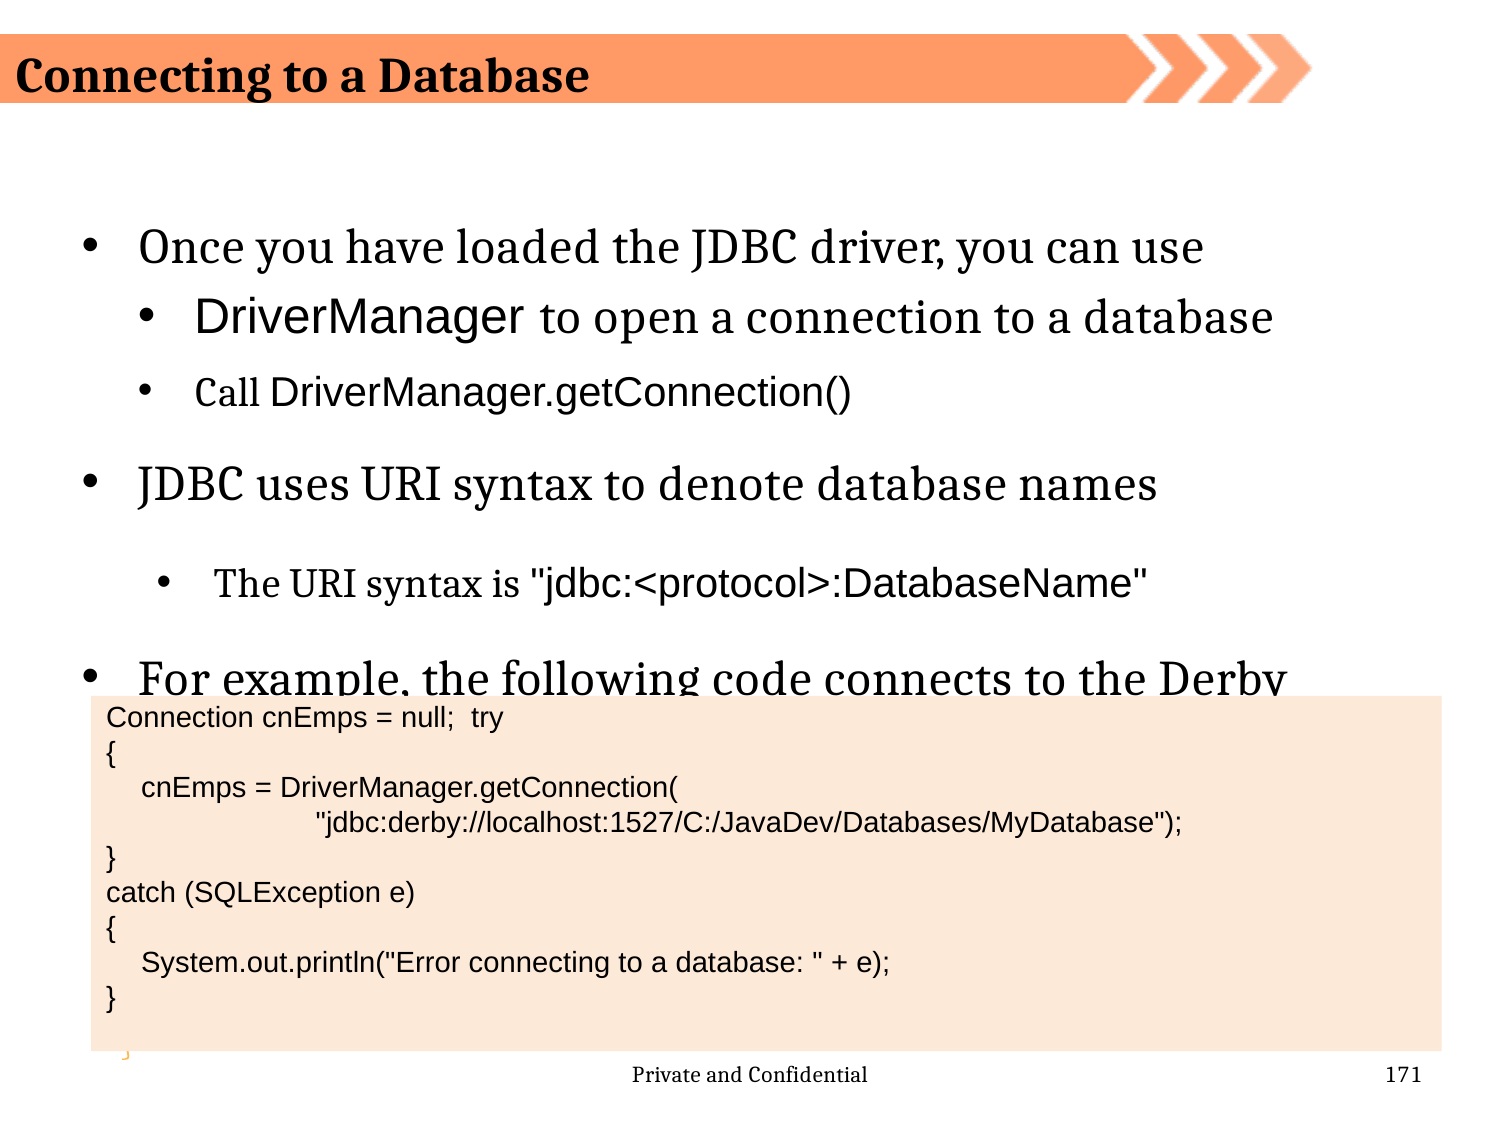

Connecting to a Database
Once you have loaded the JDBC driver, you can use
DriverManager to open a connection to a database
Call DriverManager.getConnection()
JDBC uses URI syntax to denote database names
The URI syntax is "jdbc:<protocol>:DatabaseName"
For example, the following code connects to the Derby  sample database for this course

Connection cnEmps = null;  try
{
cnEmps = DriverManager.getConnection(  "jdbc:derby://localhost:1527/C:/JavaDev/Databases/MyDatabase");
}
catch (SQLException e)
{
System.out.println("Error connecting to a database: " + e);
}